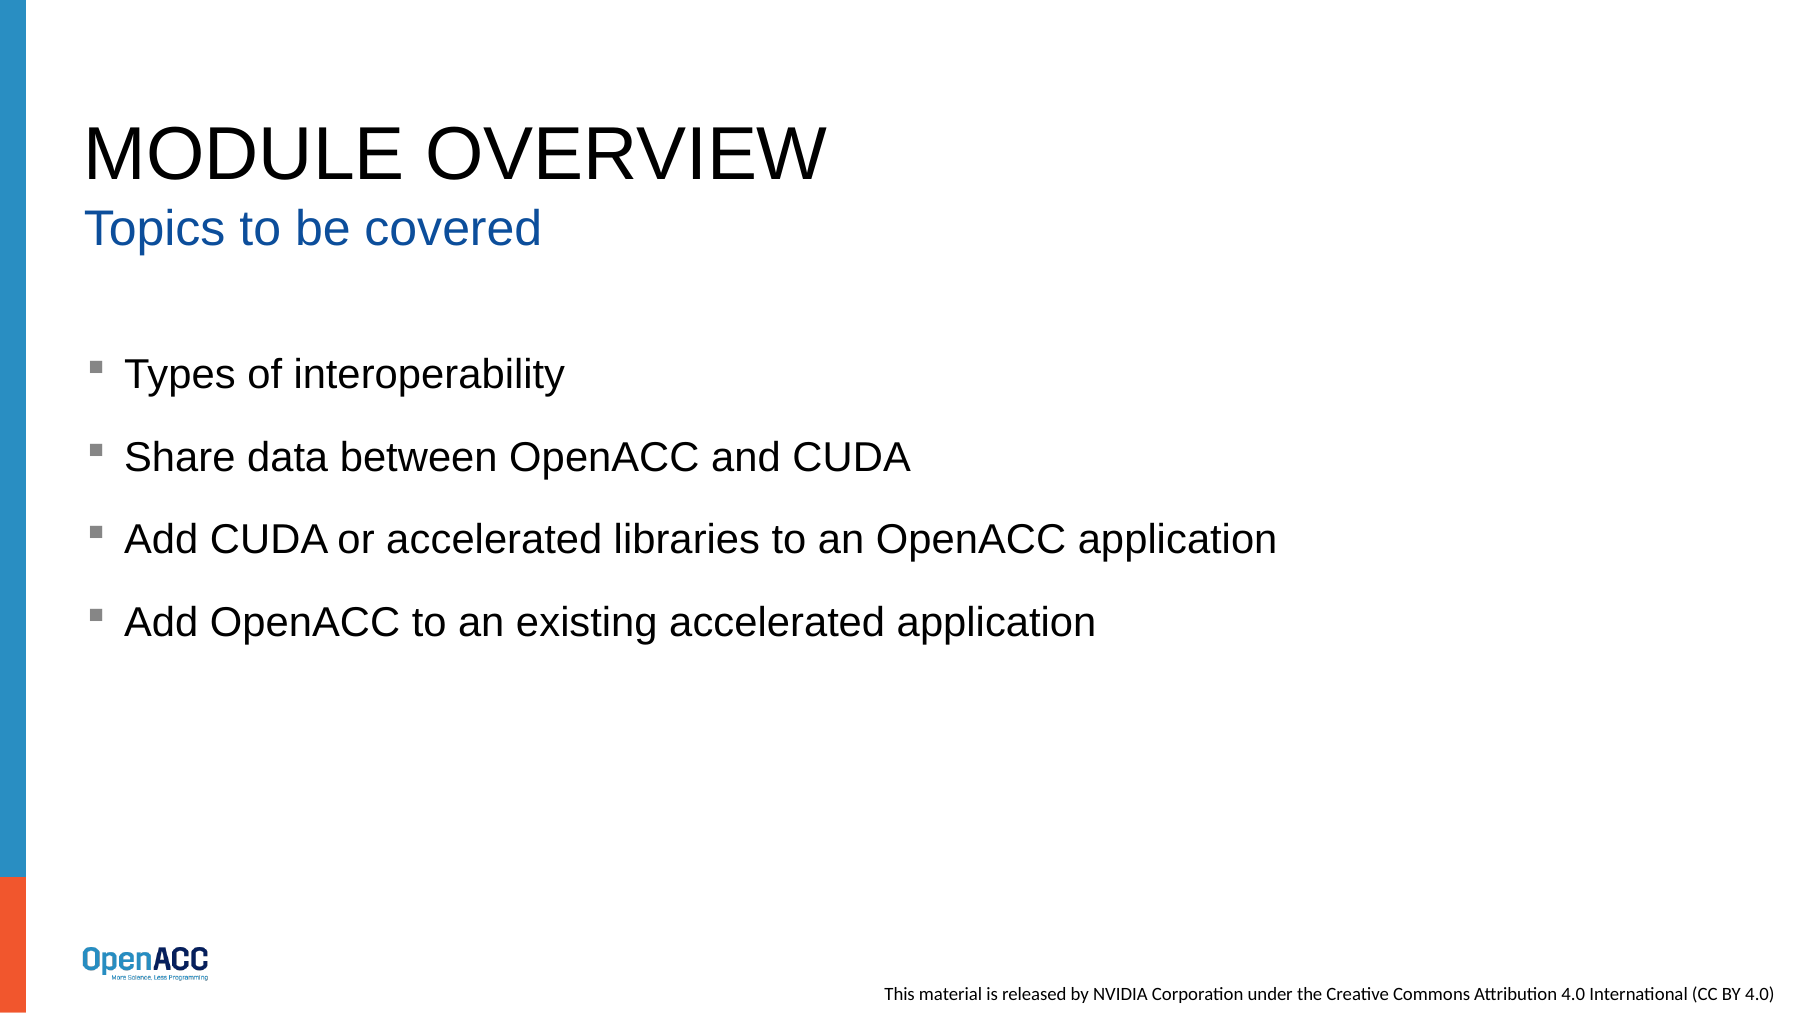

# Module OVERVIEW
Topics to be covered
Types of interoperability
Share data between OpenACC and CUDA
Add CUDA or accelerated libraries to an OpenACC application
Add OpenACC to an existing accelerated application